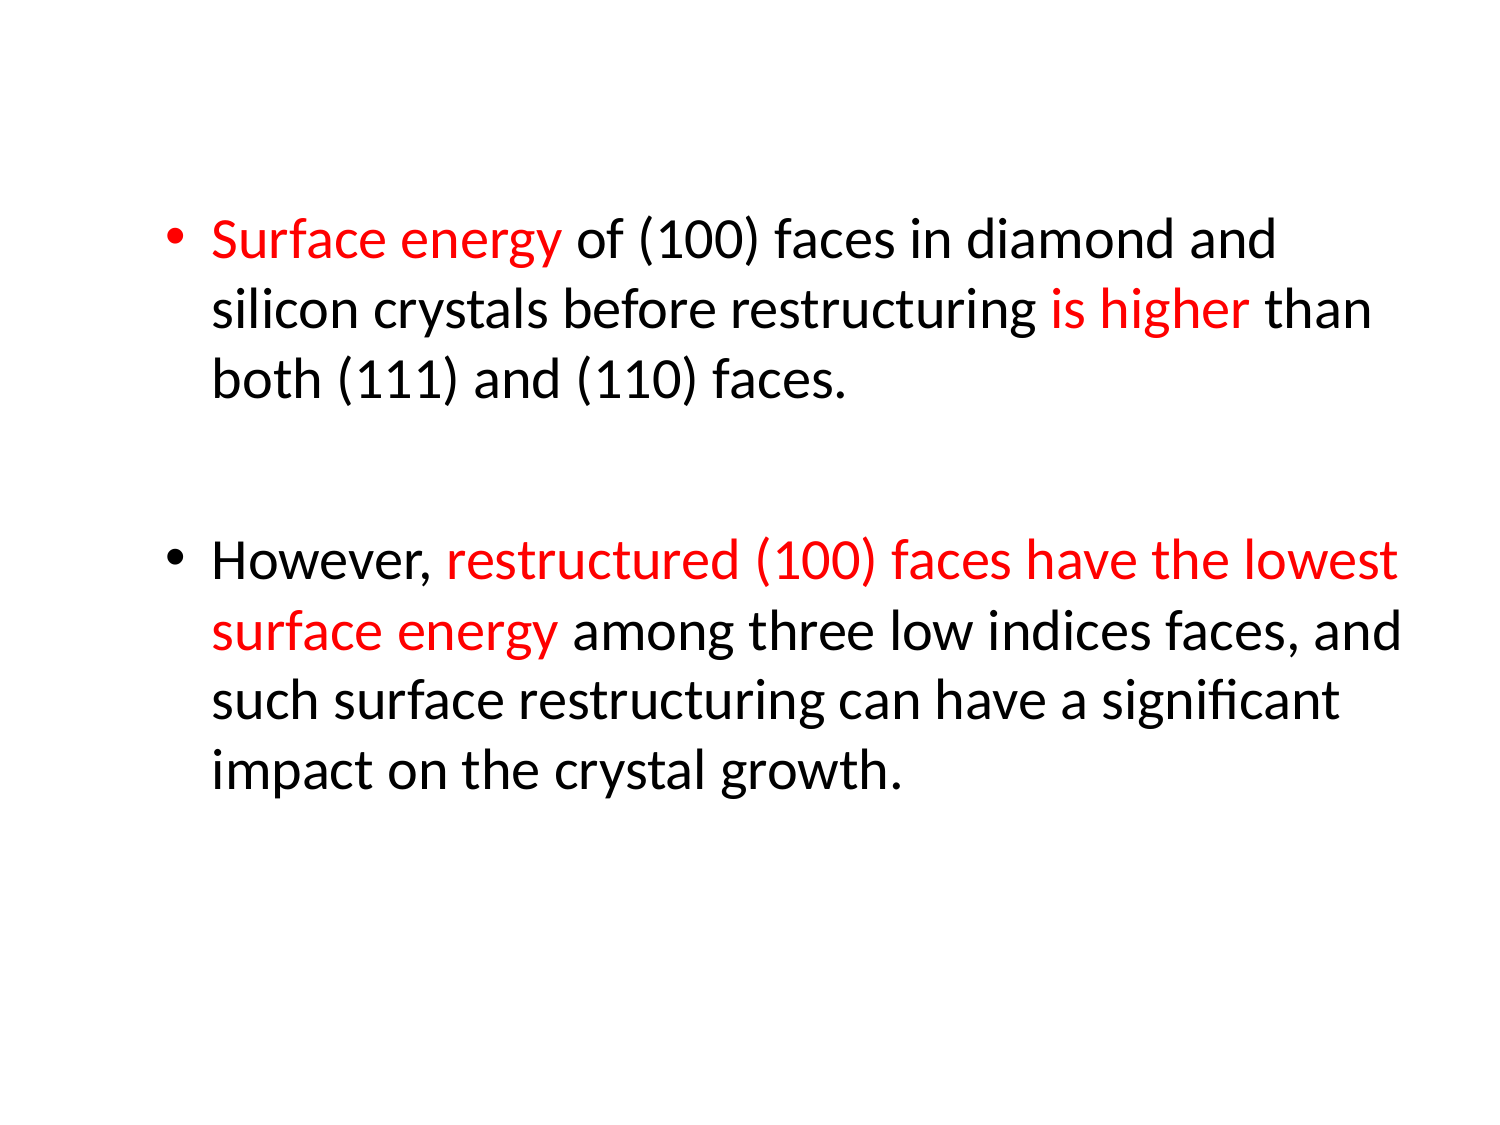

#
Surface energy of (100) faces in diamond and silicon crystals before restructuring is higher than both (111) and (110) faces.

However, restructured (100) faces have the lowest surface energy among three low indices faces, and such surface restructuring can have a significant impact on the crystal growth.